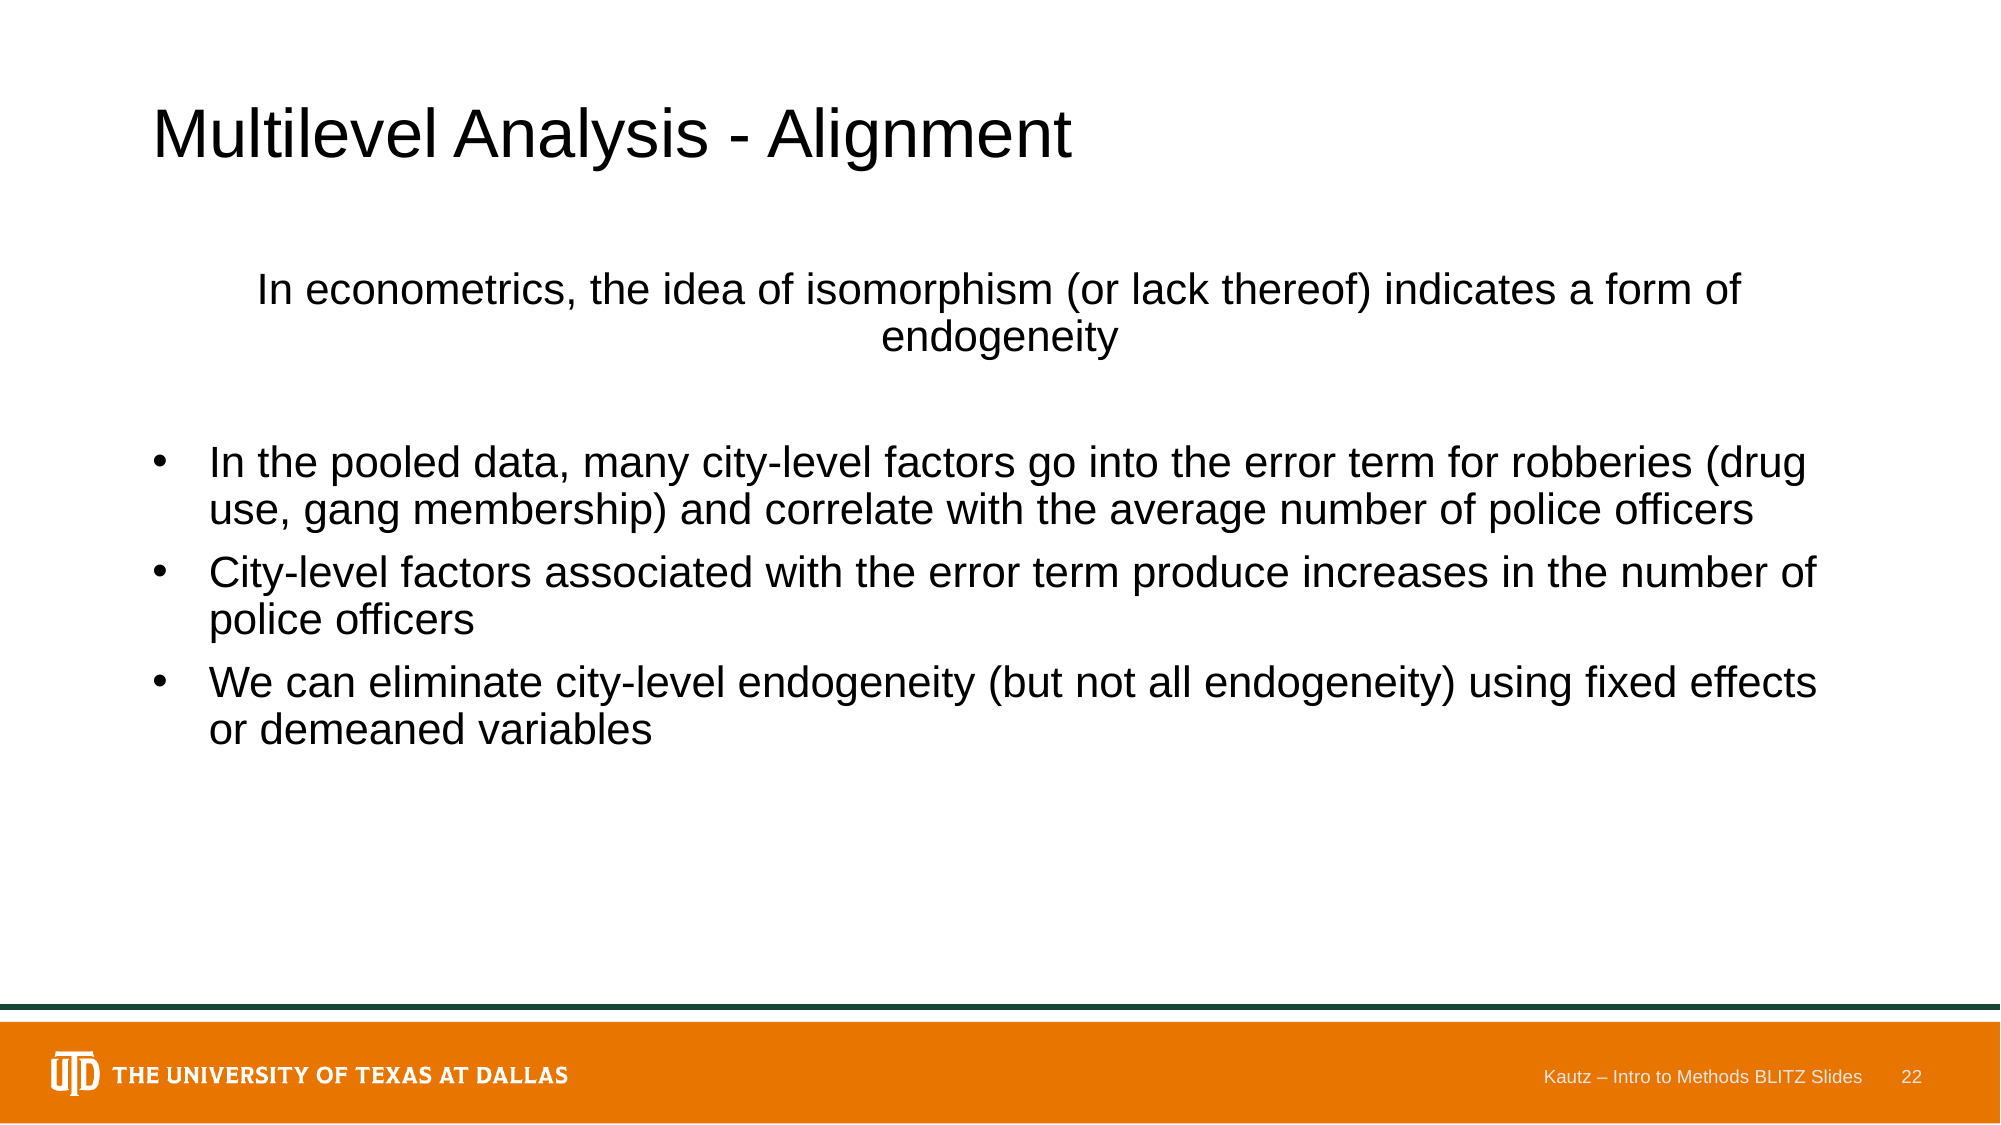

# Multilevel Analysis - Alignment
In econometrics, the idea of isomorphism (or lack thereof) indicates a form of endogeneity

In the pooled data, many city-level factors go into the error term for robberies (drug use, gang membership) and correlate with the average number of police officers
City-level factors associated with the error term produce increases in the number of police officers
We can eliminate city-level endogeneity (but not all endogeneity) using fixed effects or demeaned variables
Kautz – Intro to Methods BLITZ Slides
22